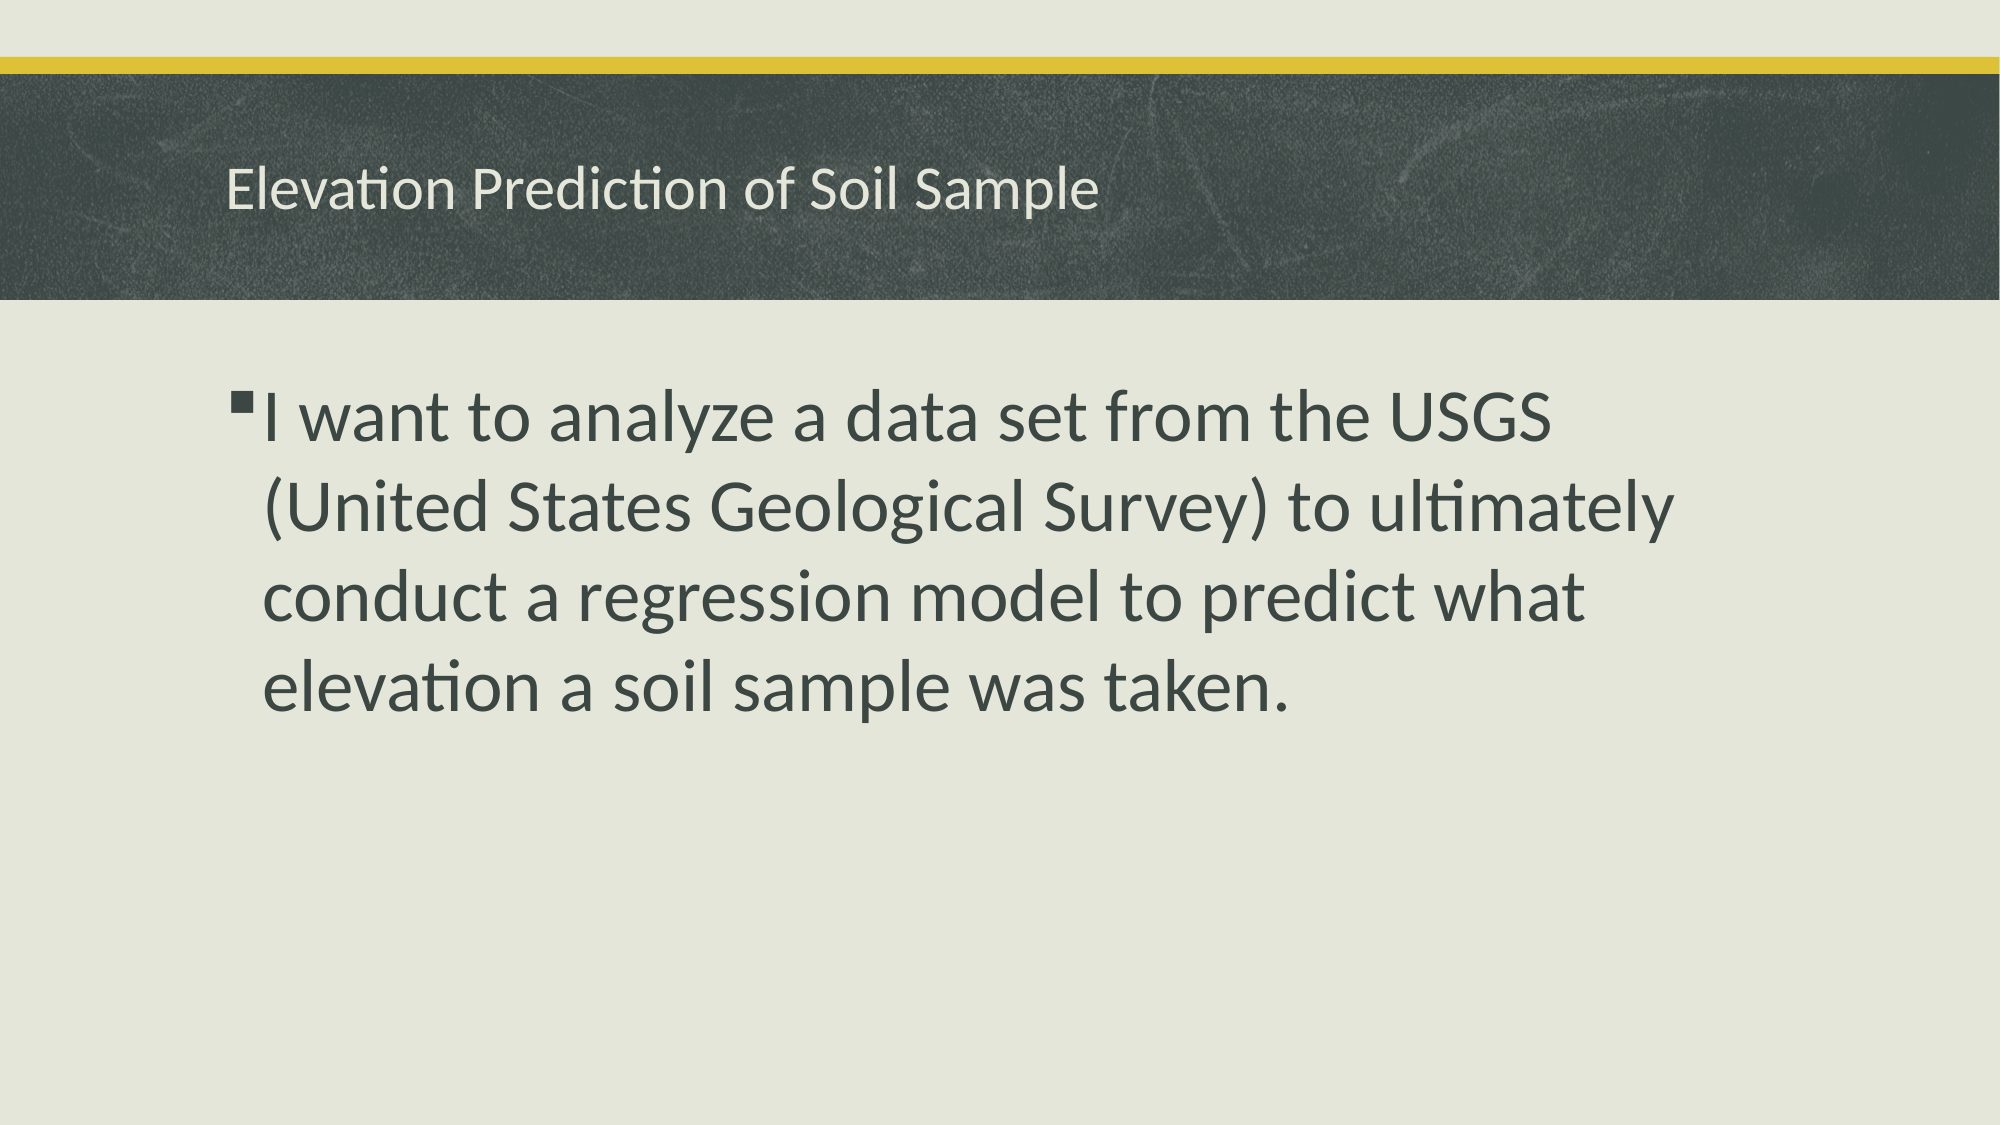

# Elevation Prediction of Soil Sample
I want to analyze a data set from the USGS (United States Geological Survey) to ultimately conduct a regression model to predict what elevation a soil sample was taken.